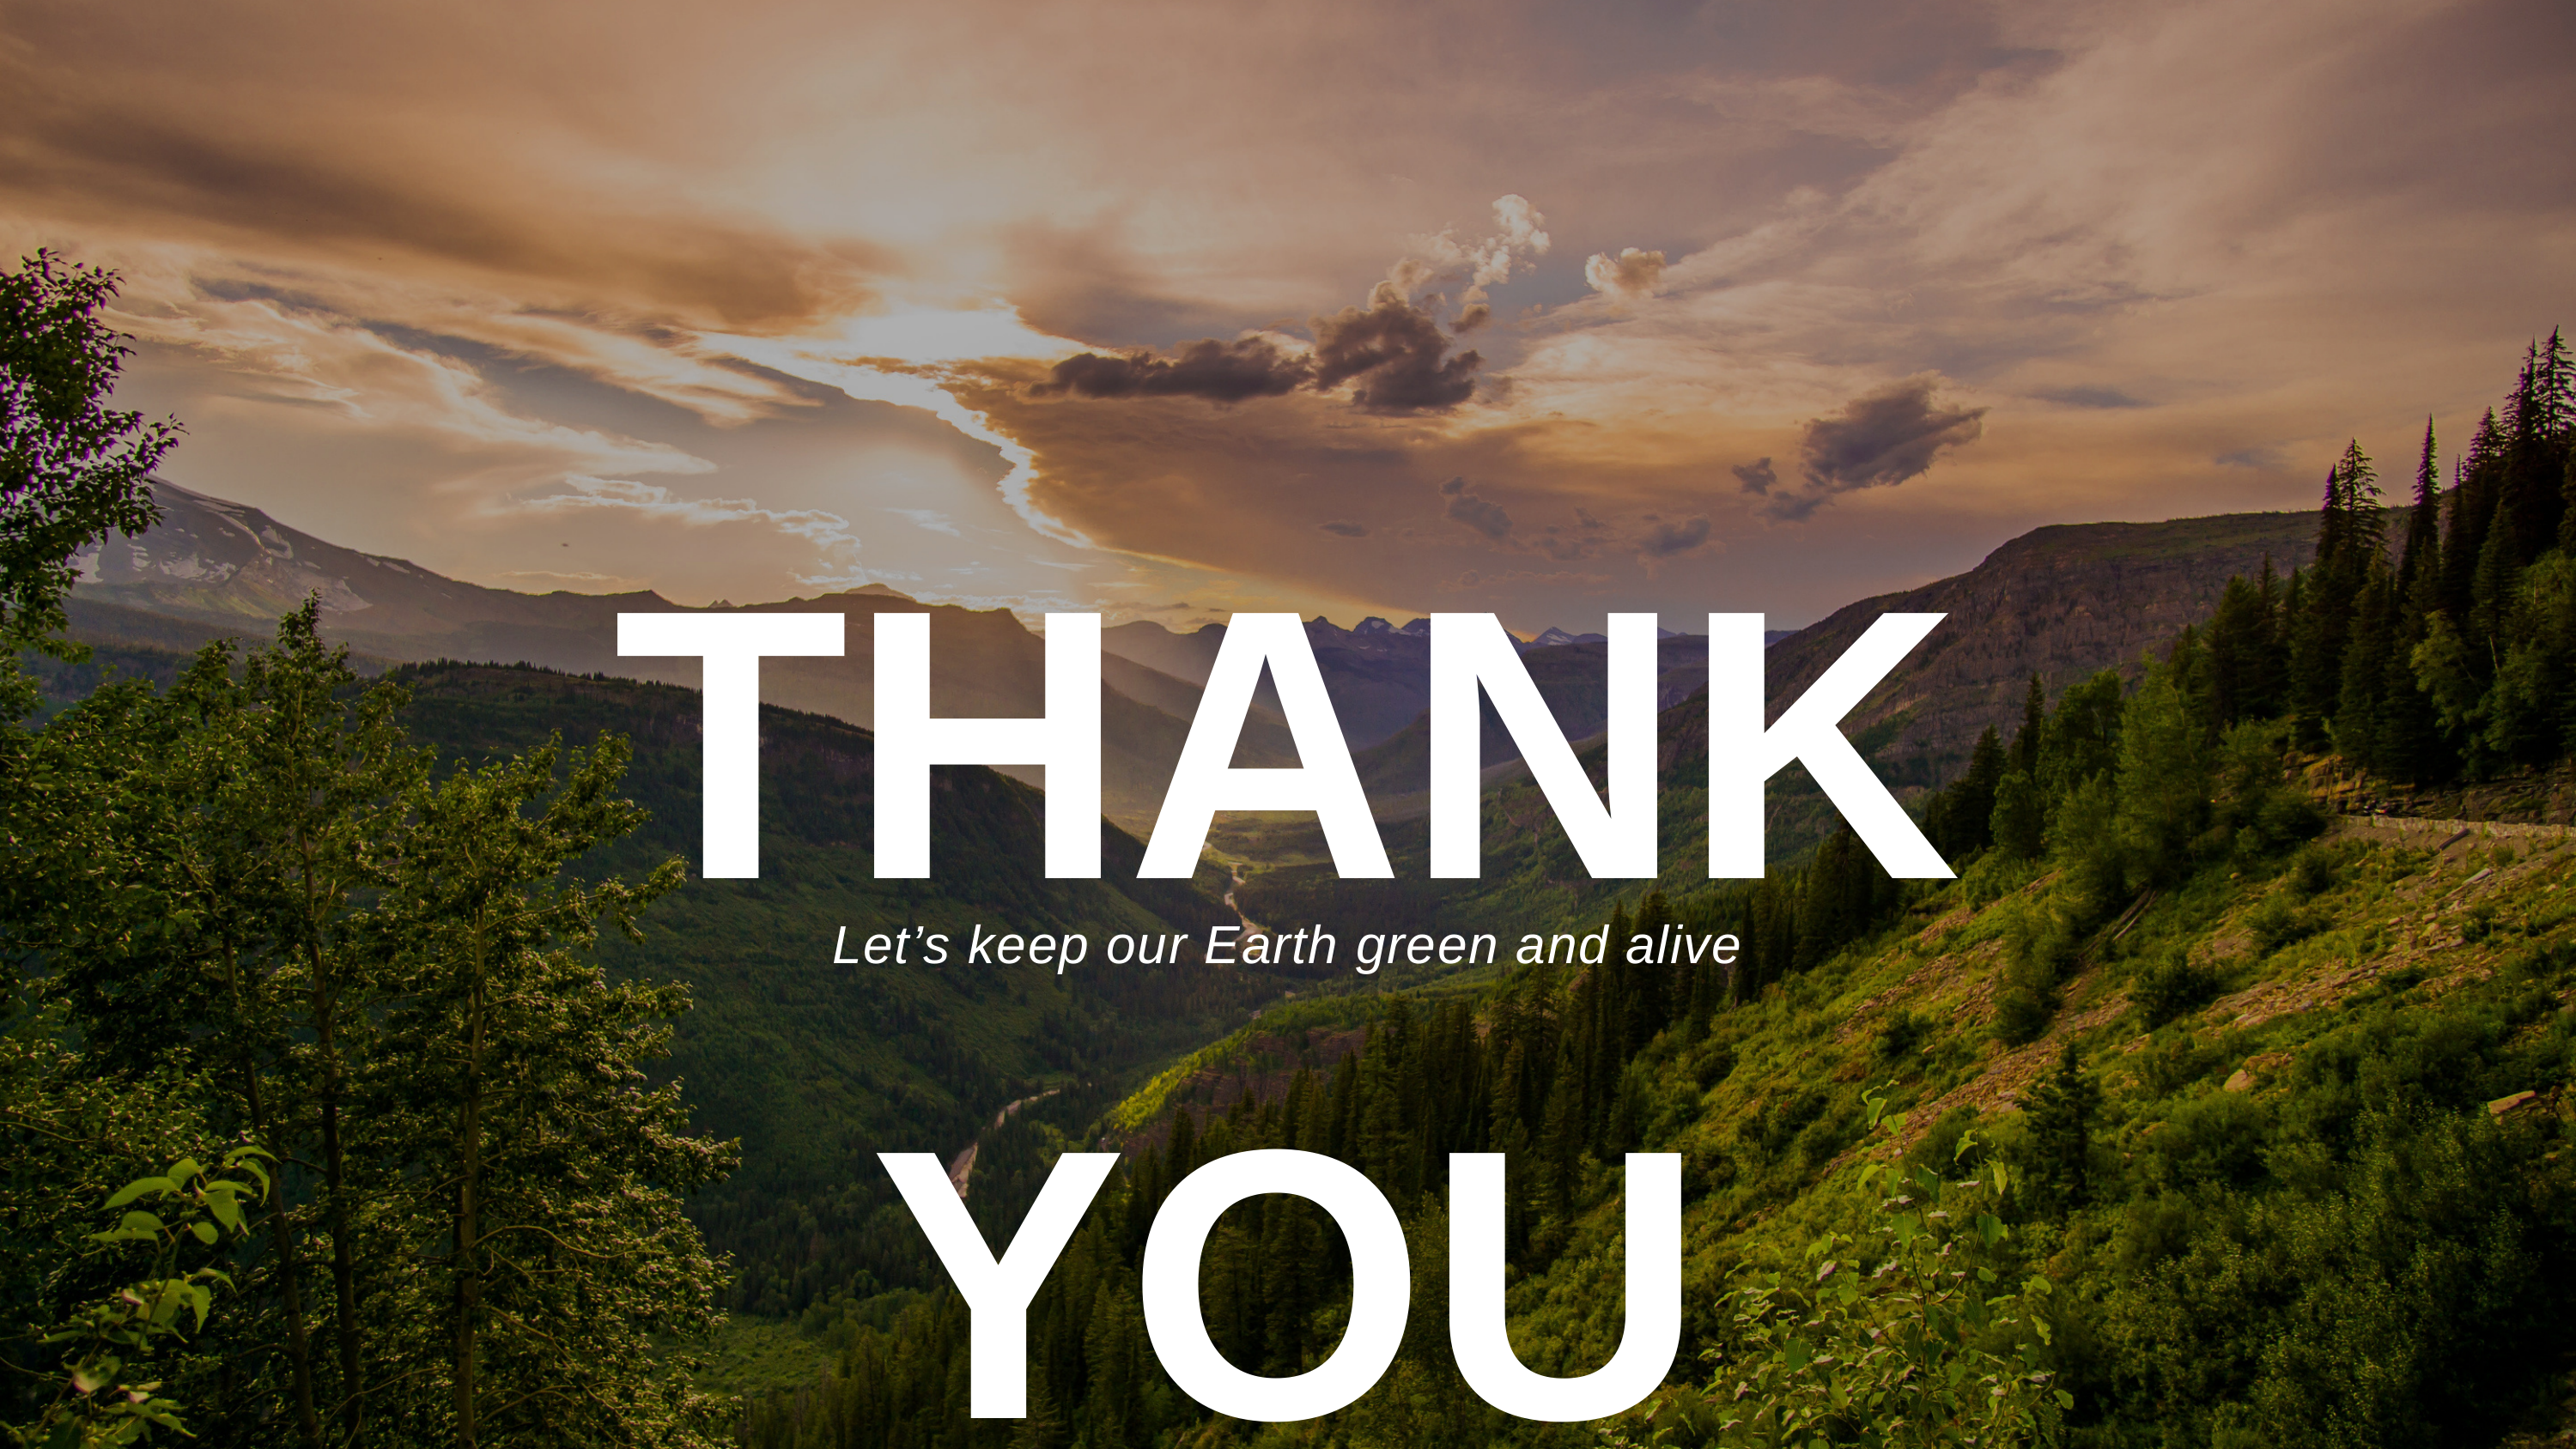

THANK YOU
Let’s keep our Earth green and alive